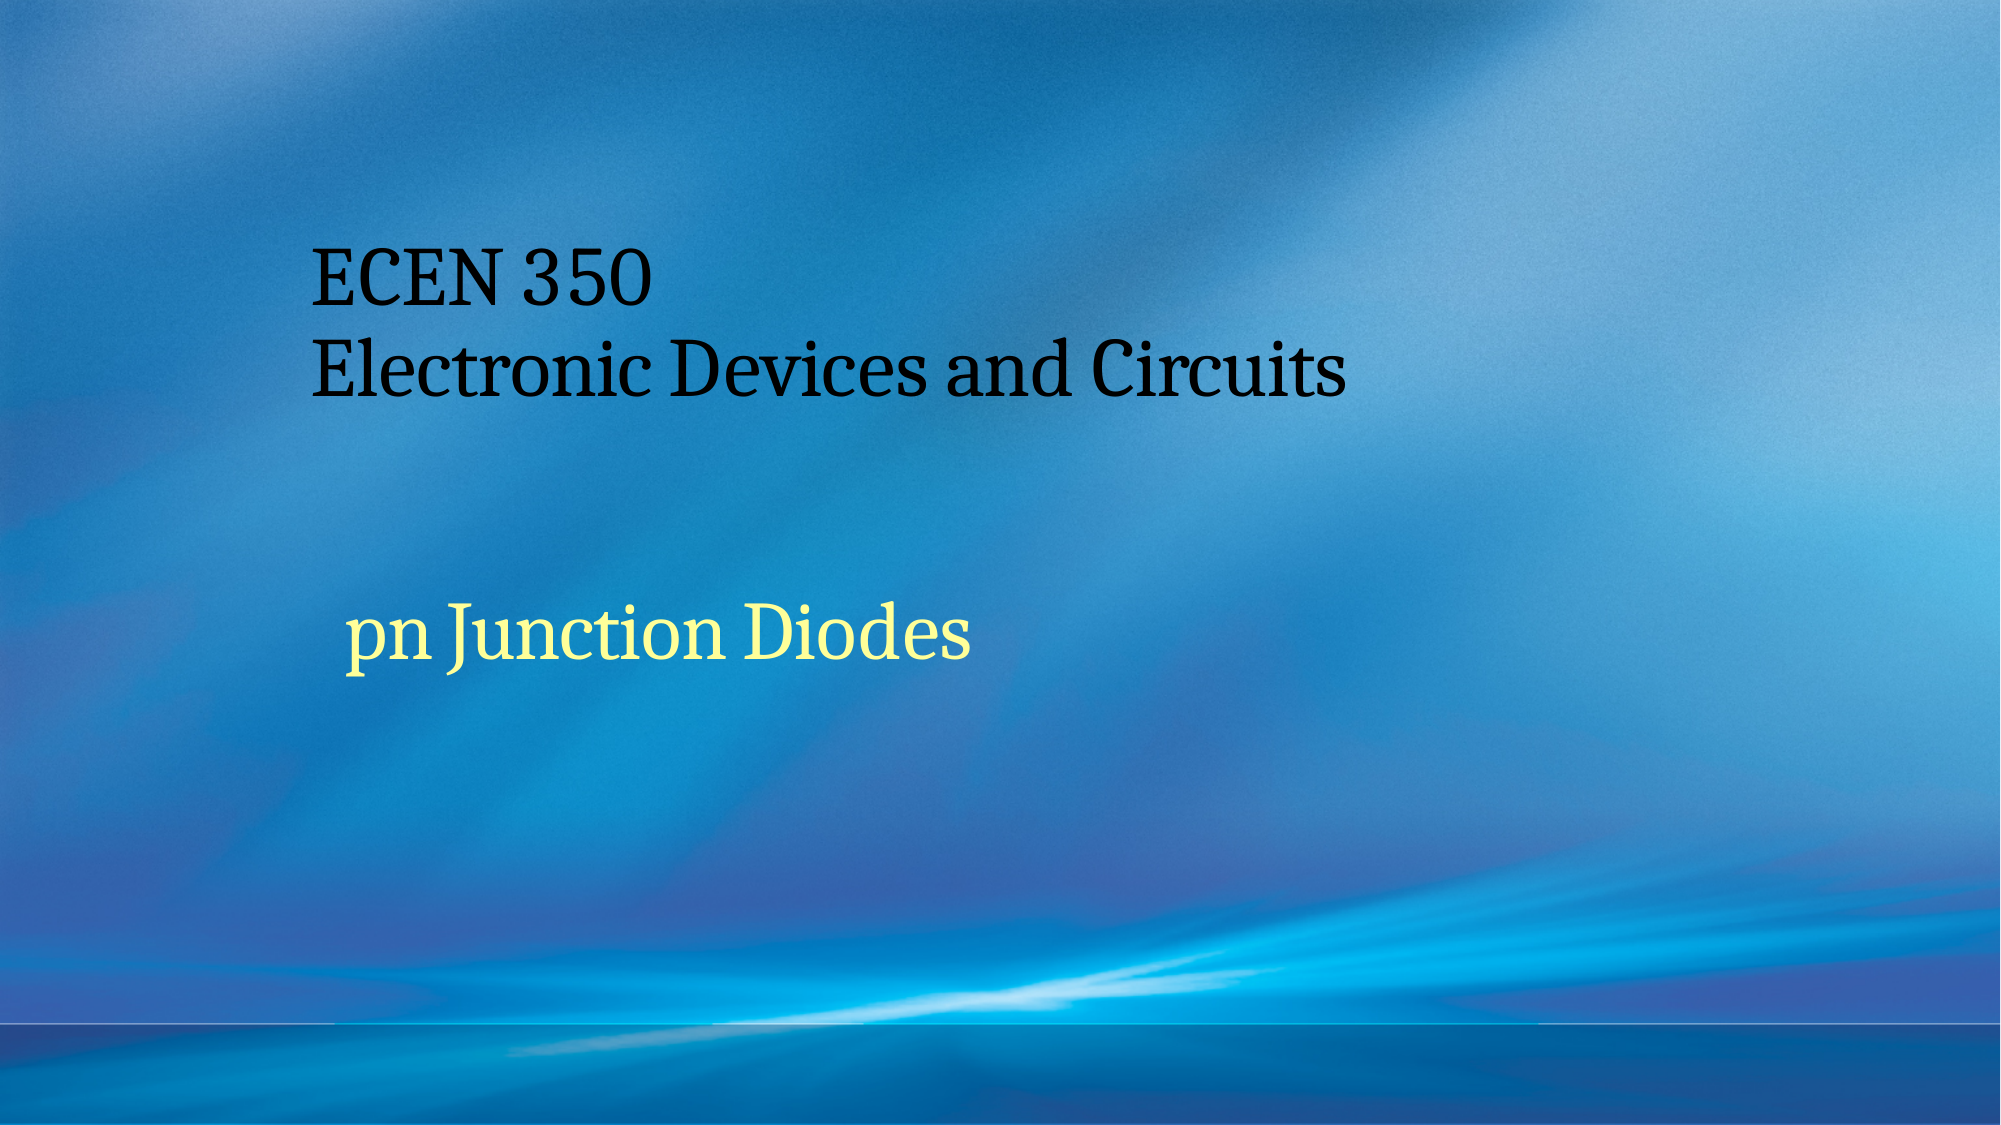

# ECEN 350 Electronic Devices and Circuits
pn Junction Diodes